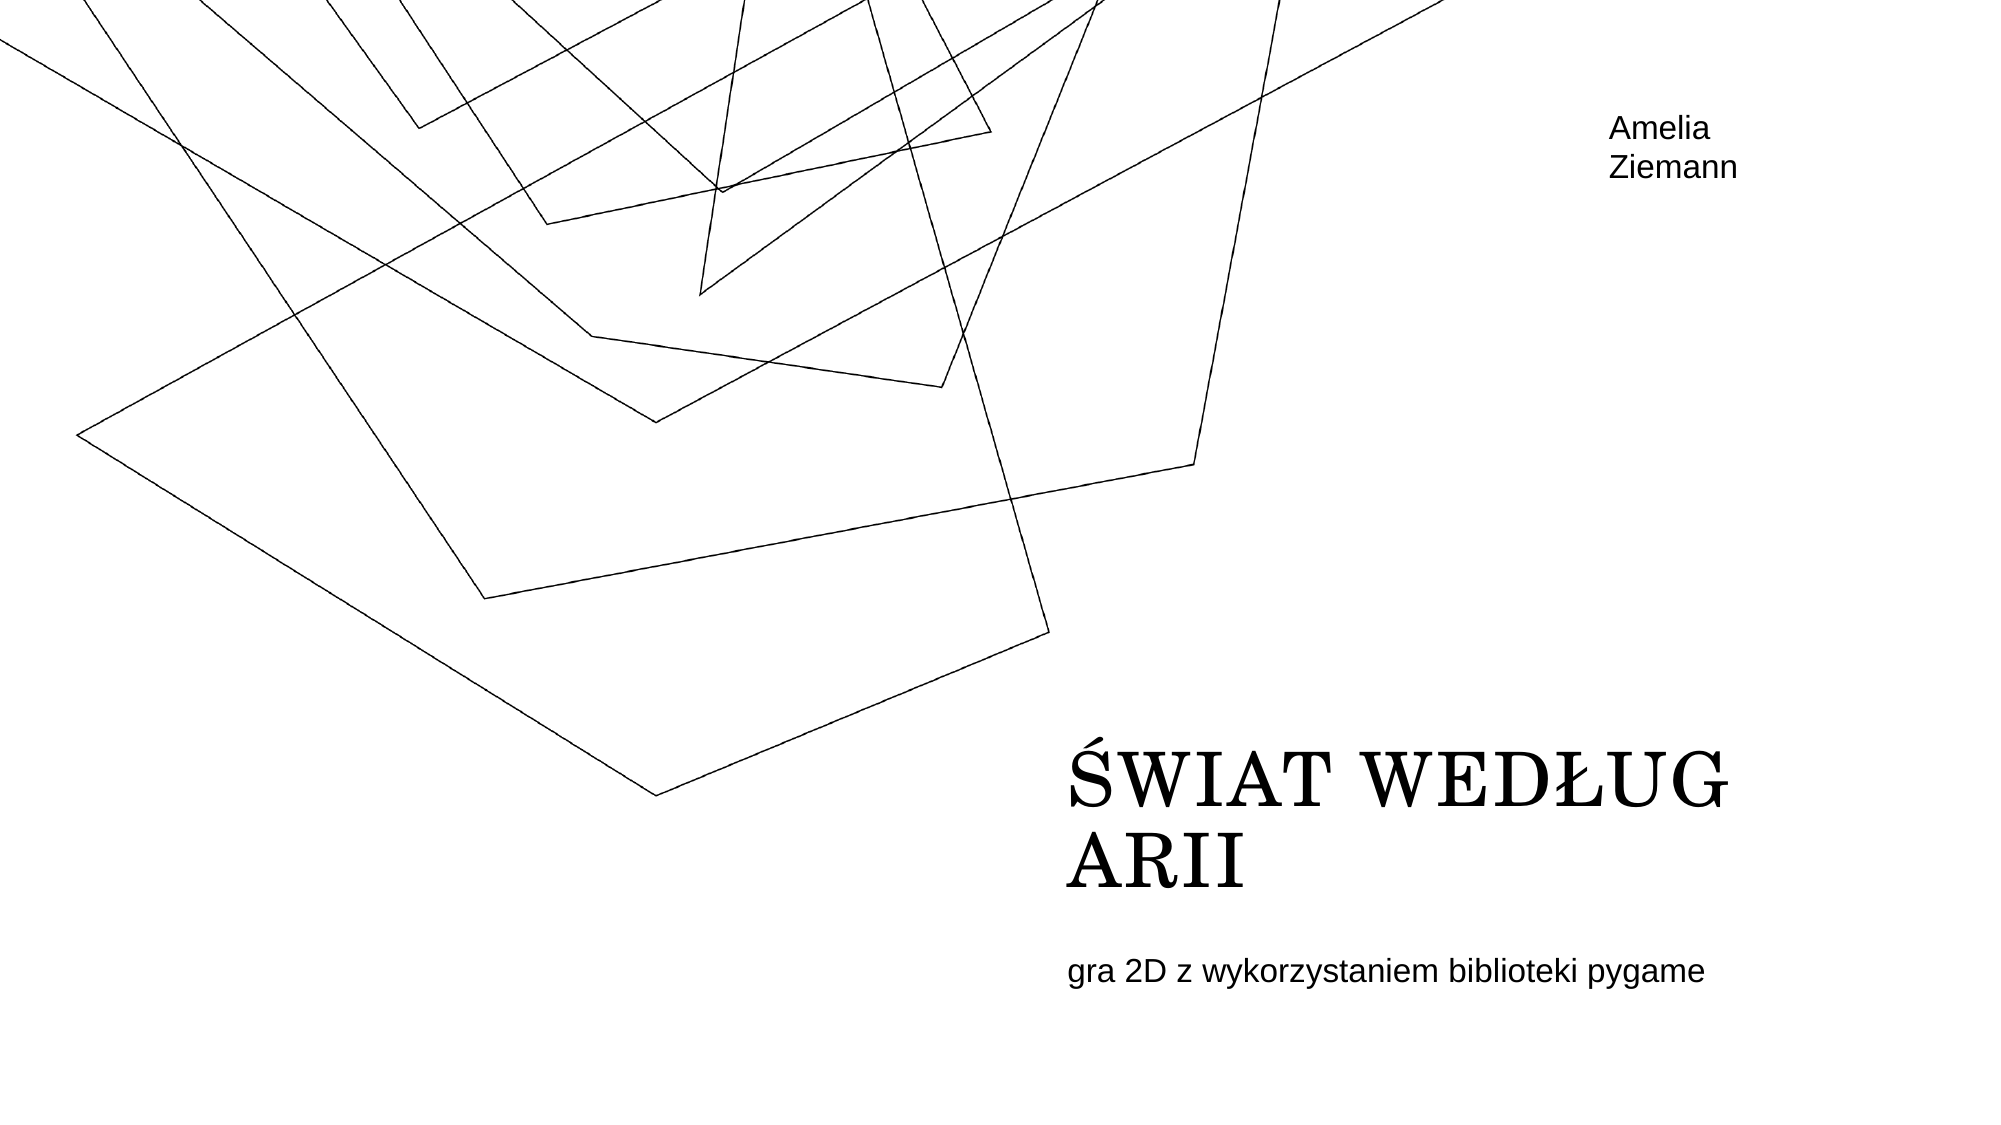

Amelia Ziemann
# Świat według arii
gra 2D z wykorzystaniem biblioteki pygame